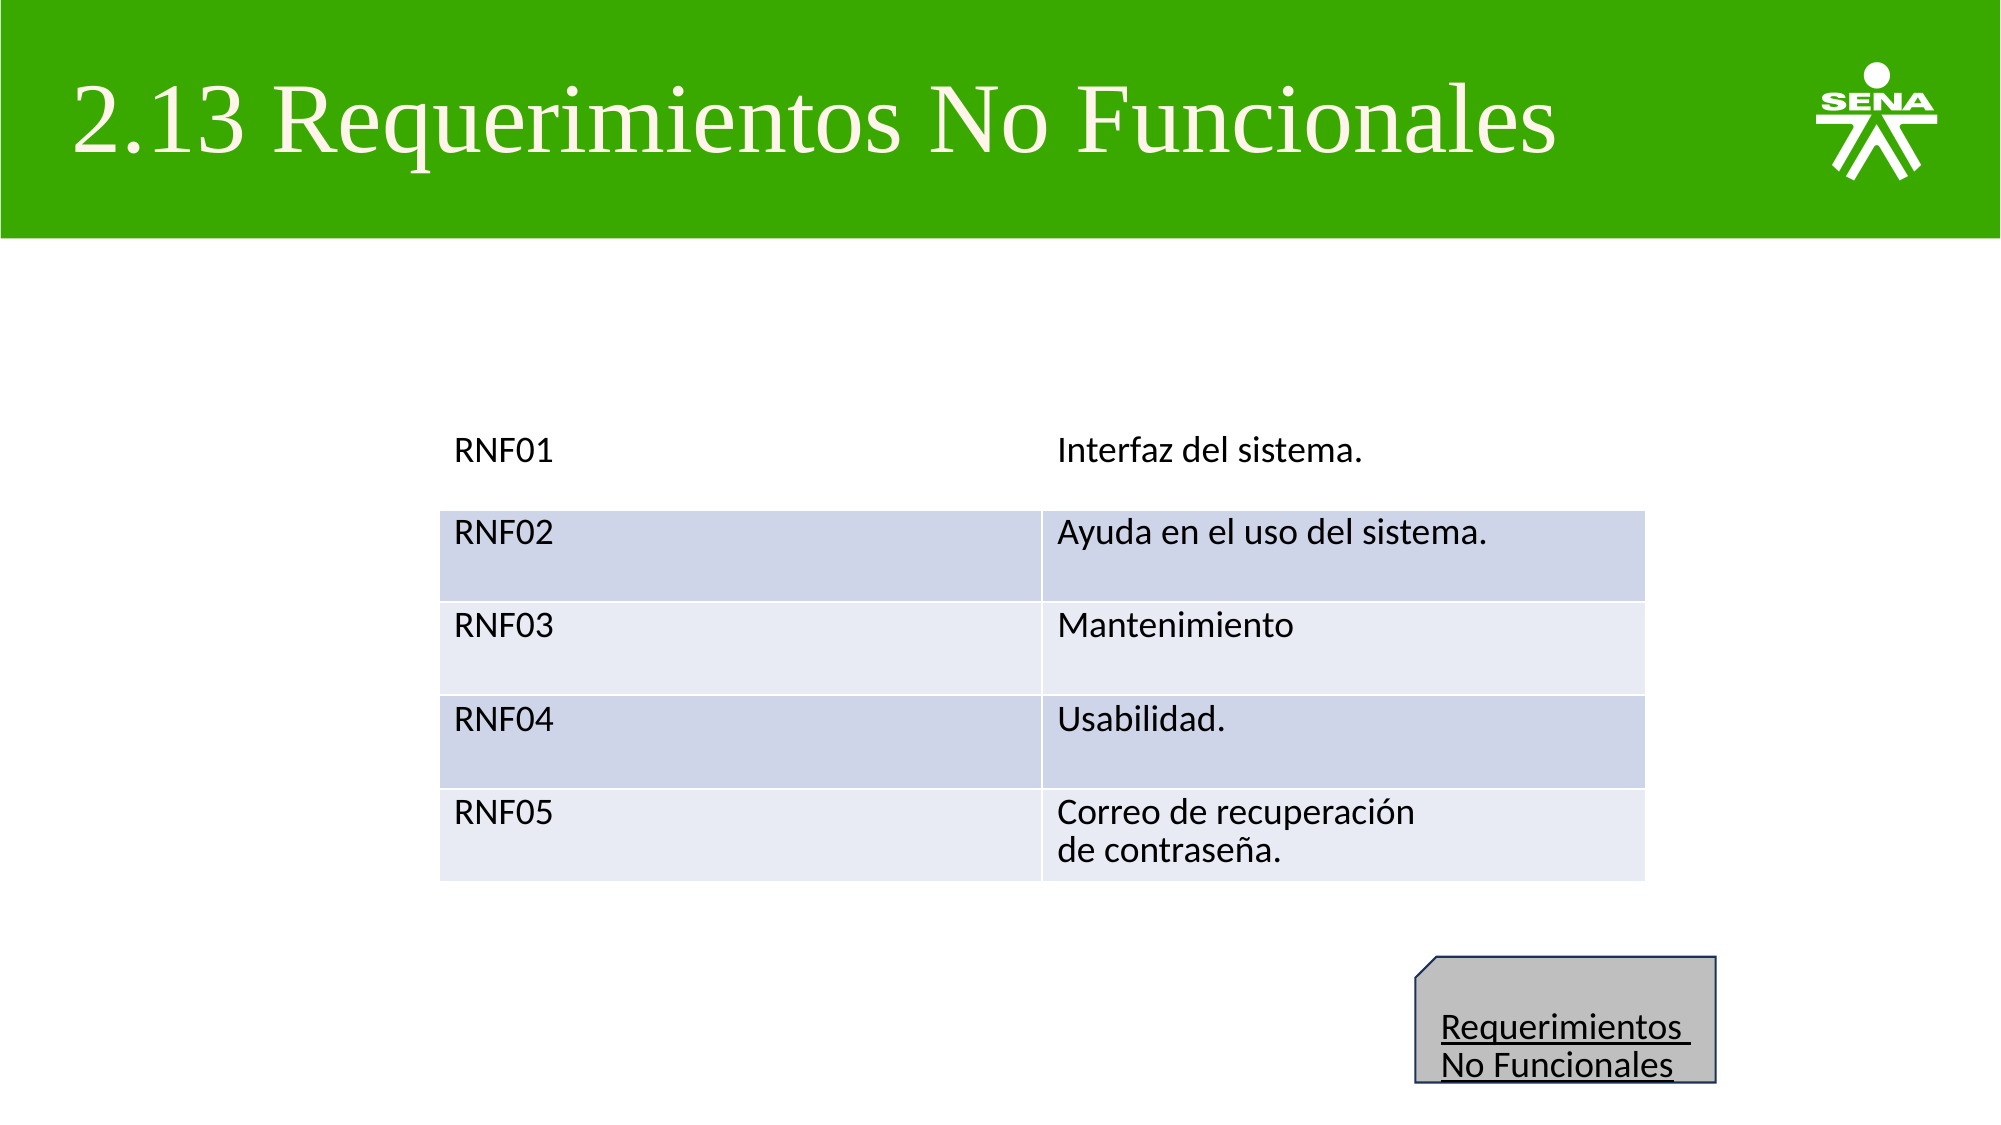

# 2.13 Requerimientos No Funcionales

| RNF01 | Interfaz del sistema. |
| --- | --- |
| RNF02 | Ayuda en el uso del sistema. |
| RNF03 | Mantenimiento |
| RNF04 | Usabilidad. |
| RNF05 | Correo de recuperación de contraseña. |
Requerimientos No Funcionales